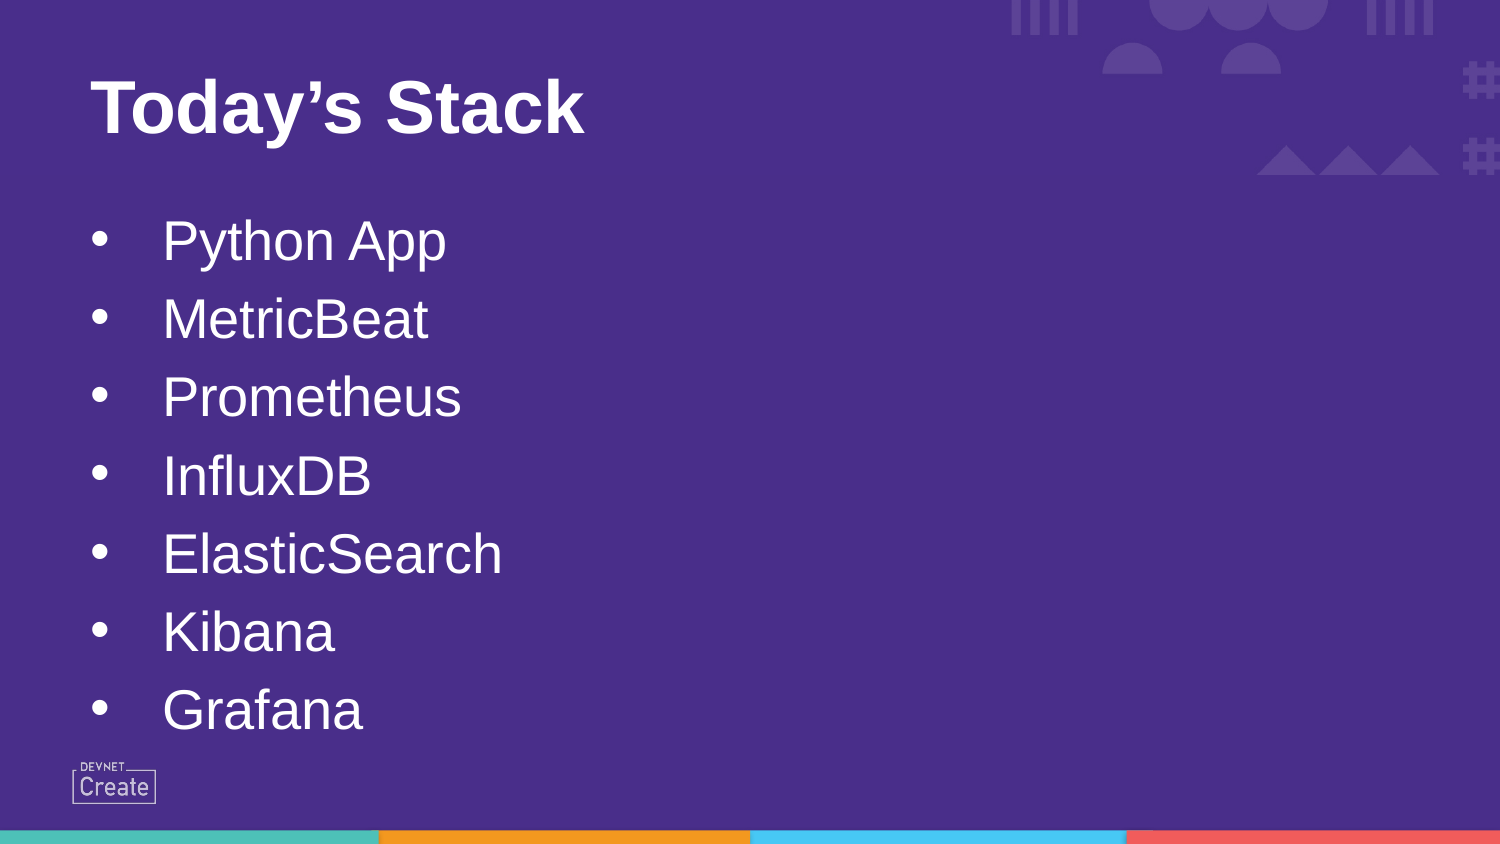

# Today’s Stack
Python App
MetricBeat
Prometheus
InfluxDB
ElasticSearch
Kibana
Grafana